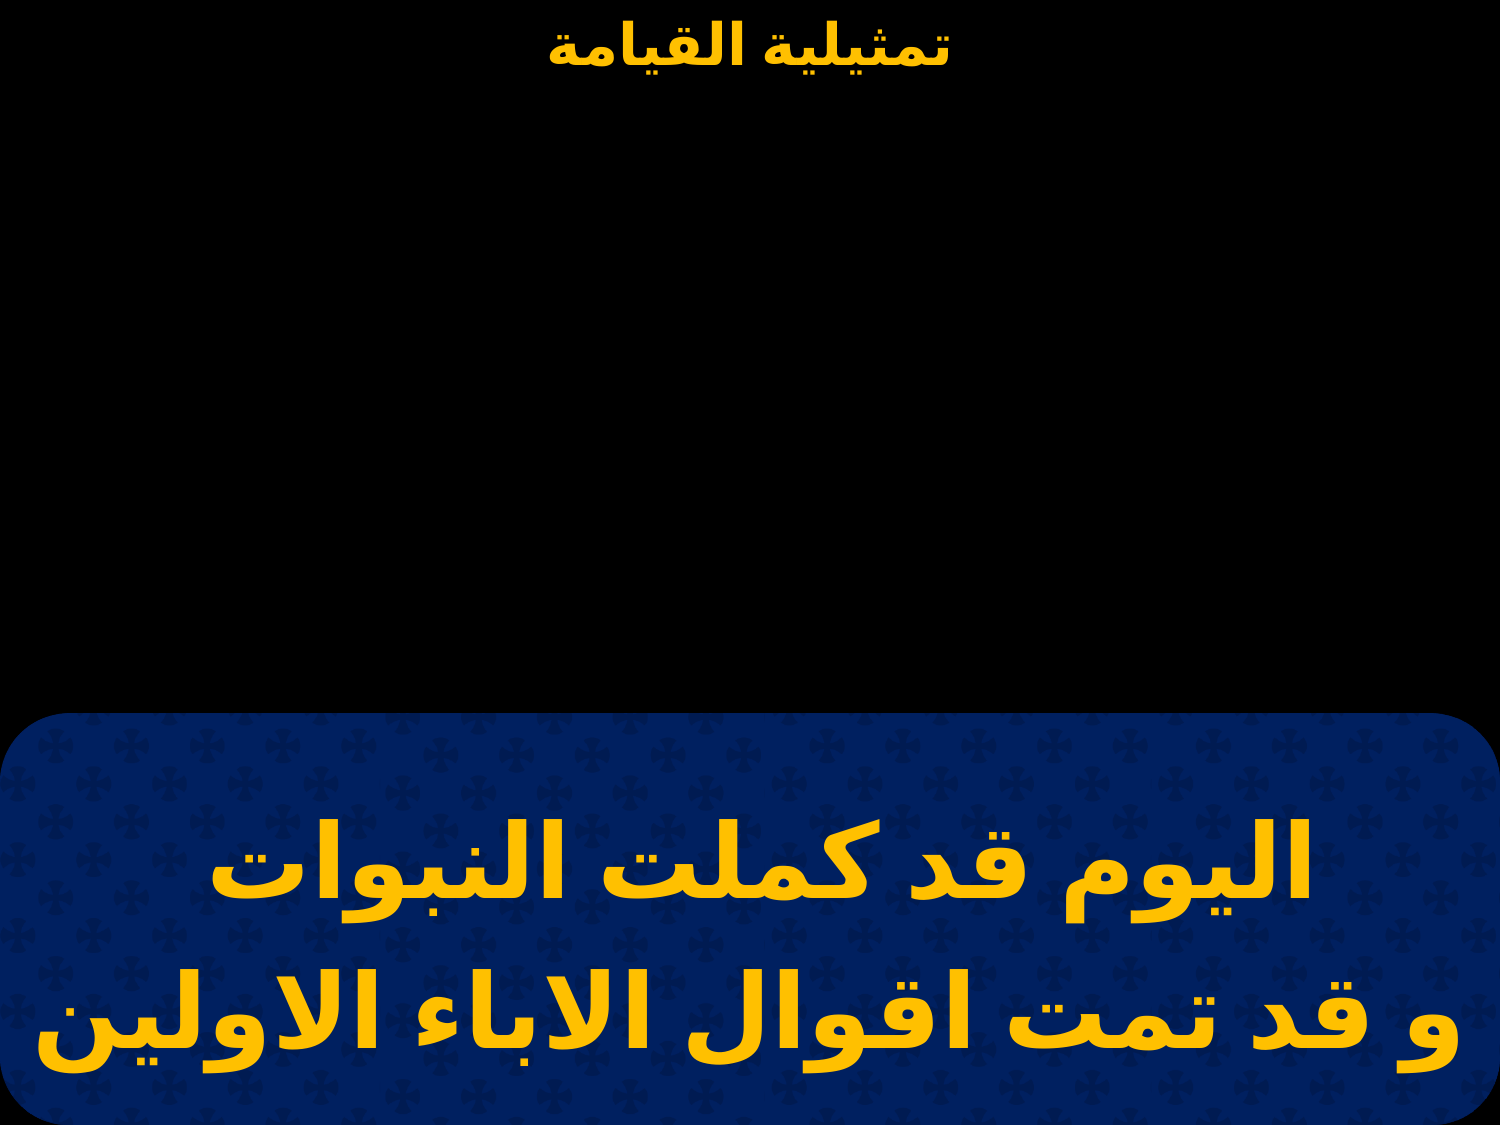

#
اليوم قد كملت النبوات
و قد تمت اقوال الاباء الاولين